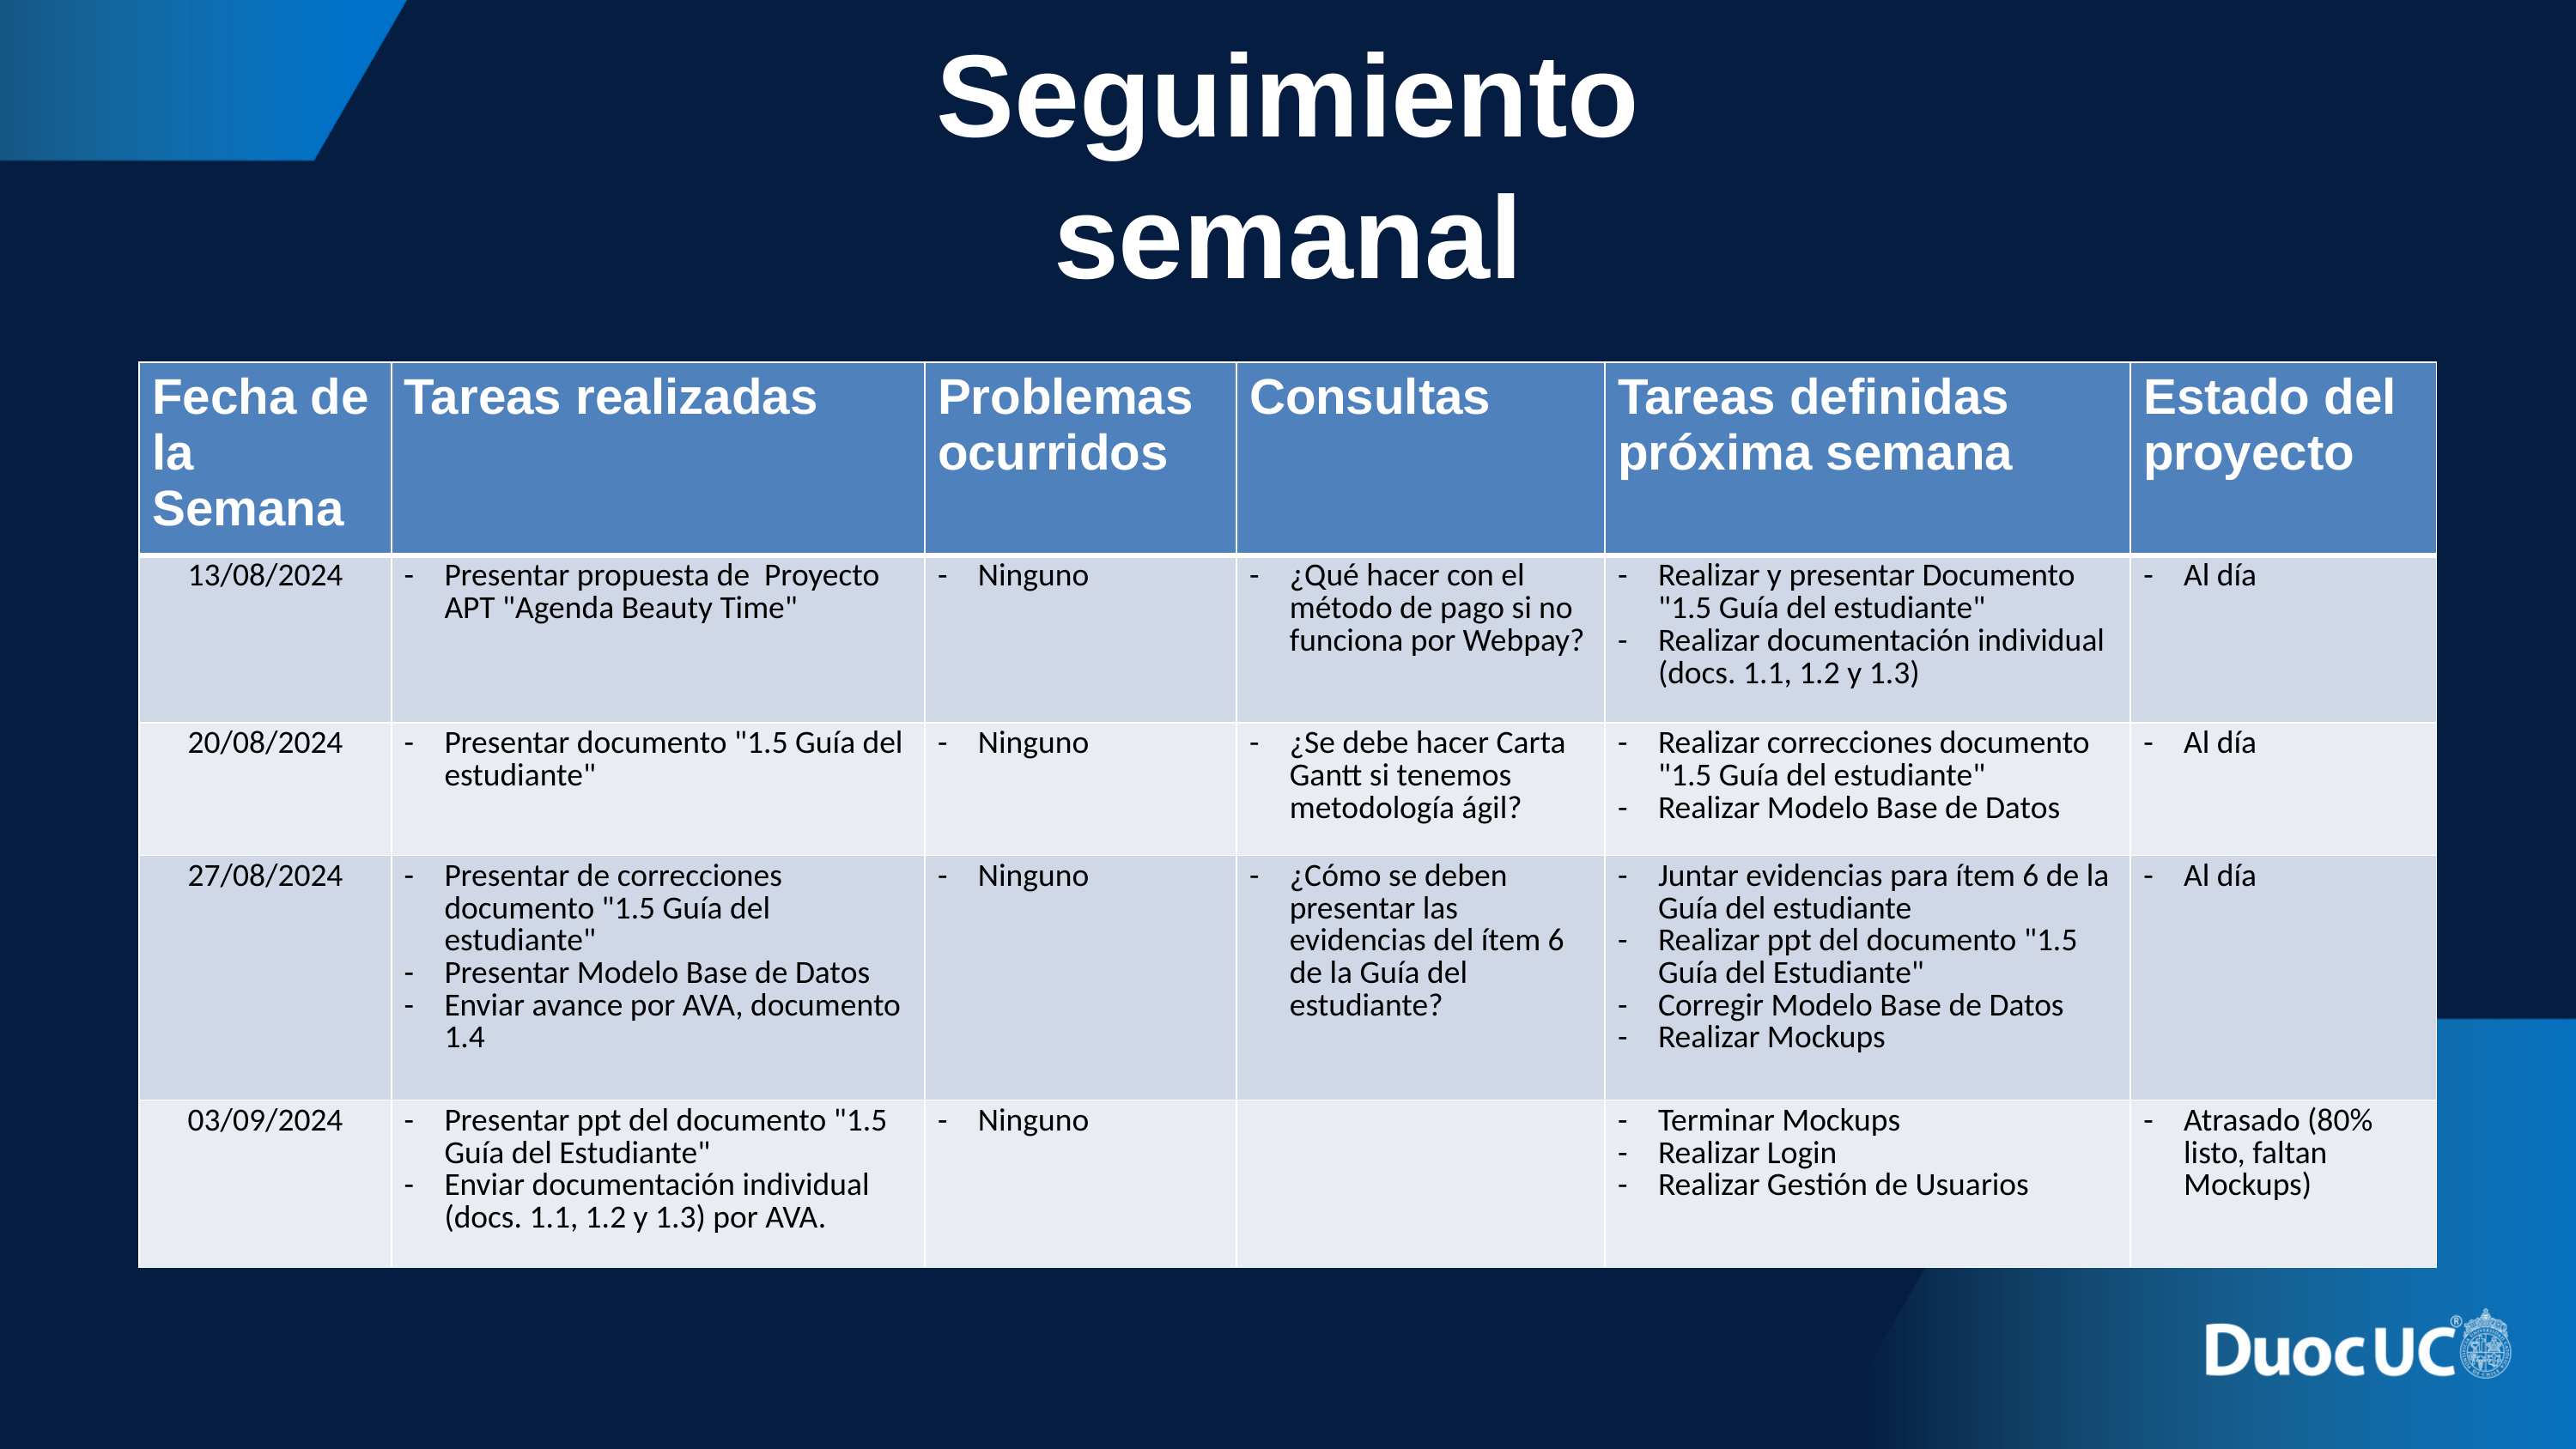

Seguimiento semanal
| Fecha de la Semana | Tareas realizadas | Problemas ocurridos | Consultas | Tareas definidas próxima semana | Estado del proyecto |
| --- | --- | --- | --- | --- | --- |
| 13/08/2024 | Presentar propuesta de Proyecto APT "Agenda Beauty Time" | Ninguno | ¿Qué hacer con el método de pago si no funciona por Webpay? | Realizar y presentar Documento "1.5 Guía del estudiante" Realizar documentación individual (docs. 1.1, 1.2 y 1.3) | Al día |
| 20/08/2024 | Presentar documento "1.5 Guía del estudiante" | Ninguno | ¿Se debe hacer Carta Gantt si tenemos metodología ágil? | Realizar correcciones documento "1.5 Guía del estudiante" Realizar Modelo Base de Datos | Al día |
| 27/08/2024 | Presentar de correcciones documento "1.5 Guía del estudiante" Presentar Modelo Base de Datos Enviar avance por AVA, documento 1.4 | Ninguno | ¿Cómo se deben presentar las evidencias del ítem 6 de la Guía del estudiante? | Juntar evidencias para ítem 6 de la Guía del estudiante Realizar ppt del documento "1.5 Guía del Estudiante" Corregir Modelo Base de Datos Realizar Mockups | Al día |
| 03/09/2024 | Presentar ppt del documento "1.5 Guía del Estudiante" Enviar documentación individual (docs. 1.1, 1.2 y 1.3) por AVA. | Ninguno |  | Terminar Mockups Realizar Login Realizar Gestión de Usuarios | Atrasado (80% listo, faltan Mockups) |